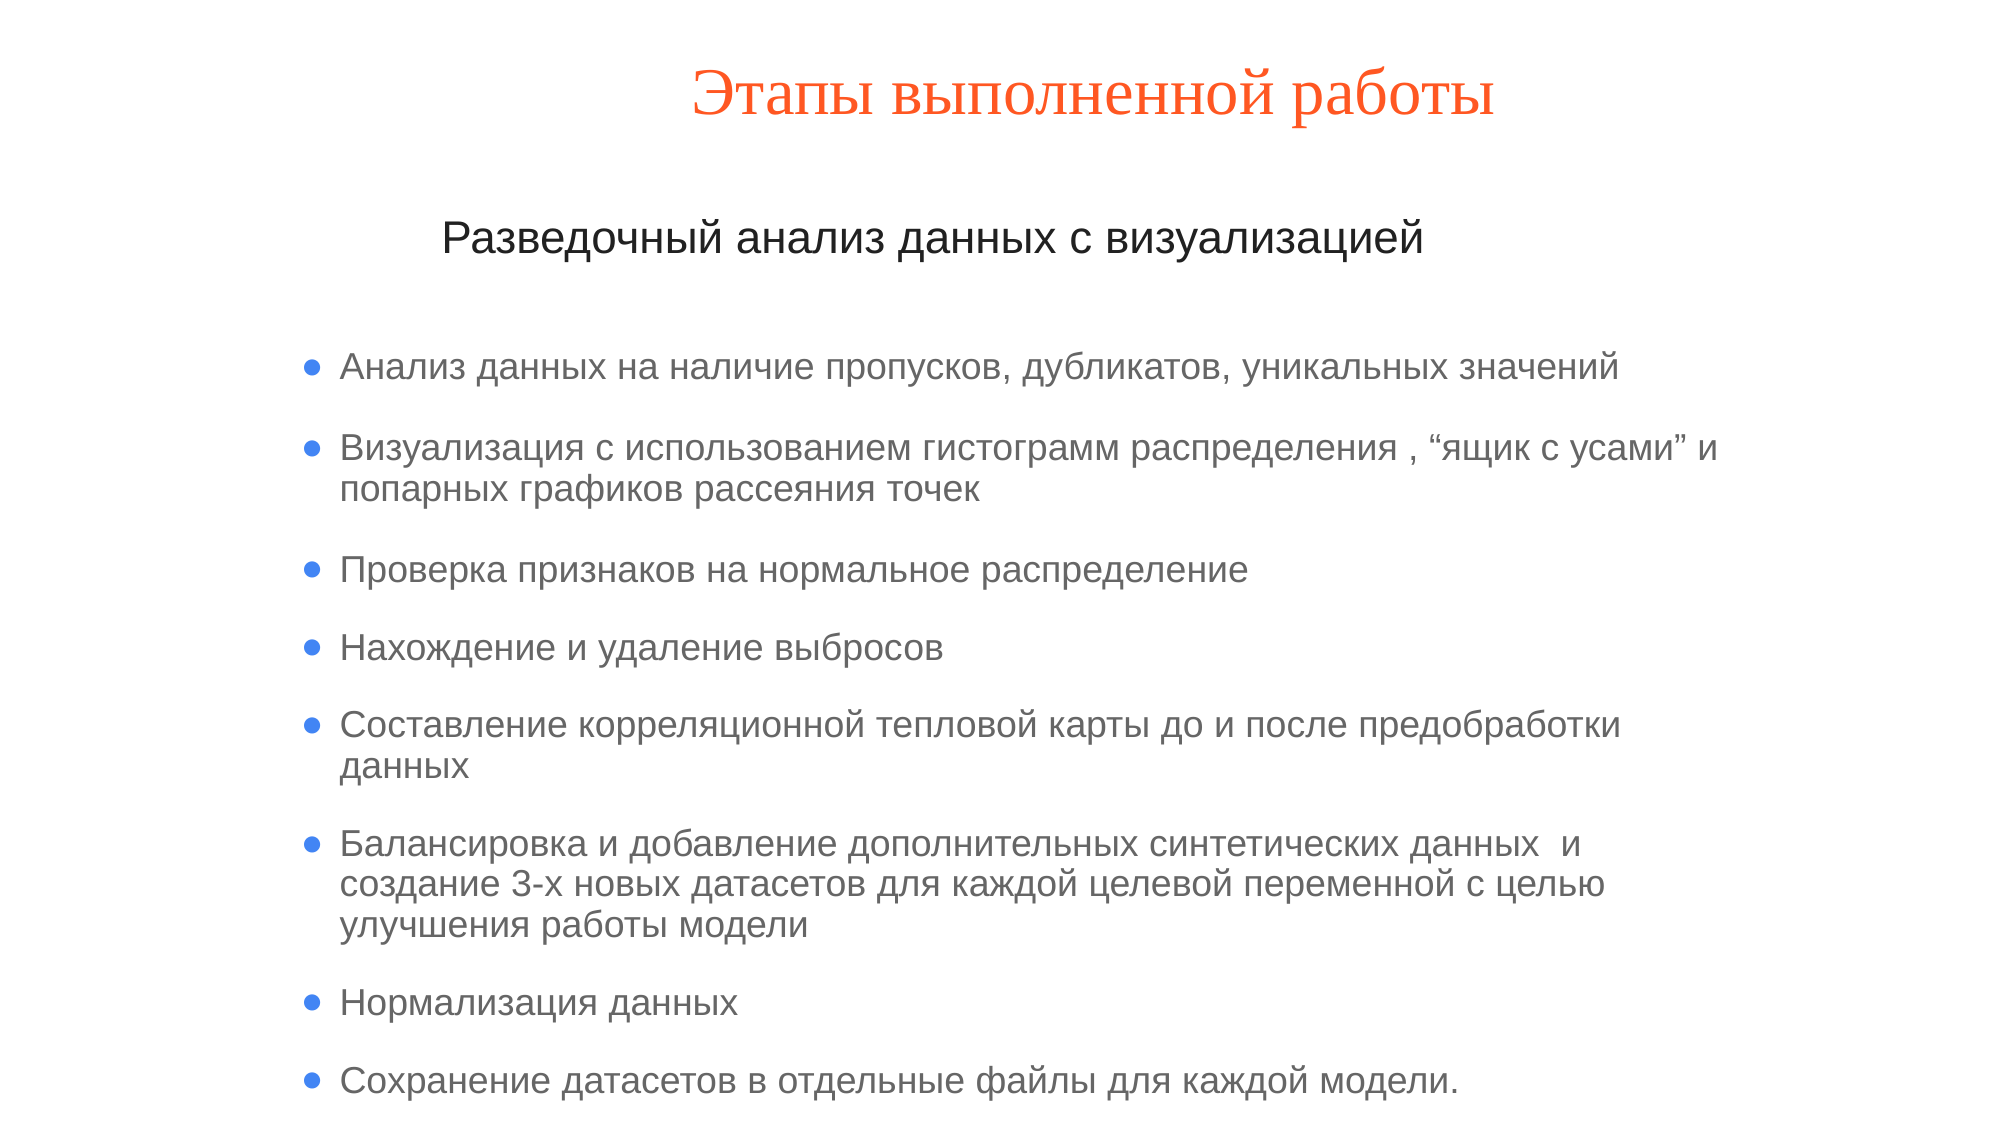

# Этапы выполненной работы
        Разведочный анализ данных с визуализацией

Анализ данных на наличие пропусков, дубликатов, уникальных значений

Визуализация с использованием гистограмм распределения , “ящик с усами” и
попарных графиков рассеяния точек

Проверка признаков на нормальное распределение
Нахождение и удаление выбросов
Составление корреляционной тепловой карты до и после предобработки данных
Балансировка и добавление дополнительных синтетических данных  и создание 3-х новых датасетов для каждой целевой переменной с целью улучшения работы модели
Нормализация данных
Сохранение датасетов в отдельные файлы для каждой модели.